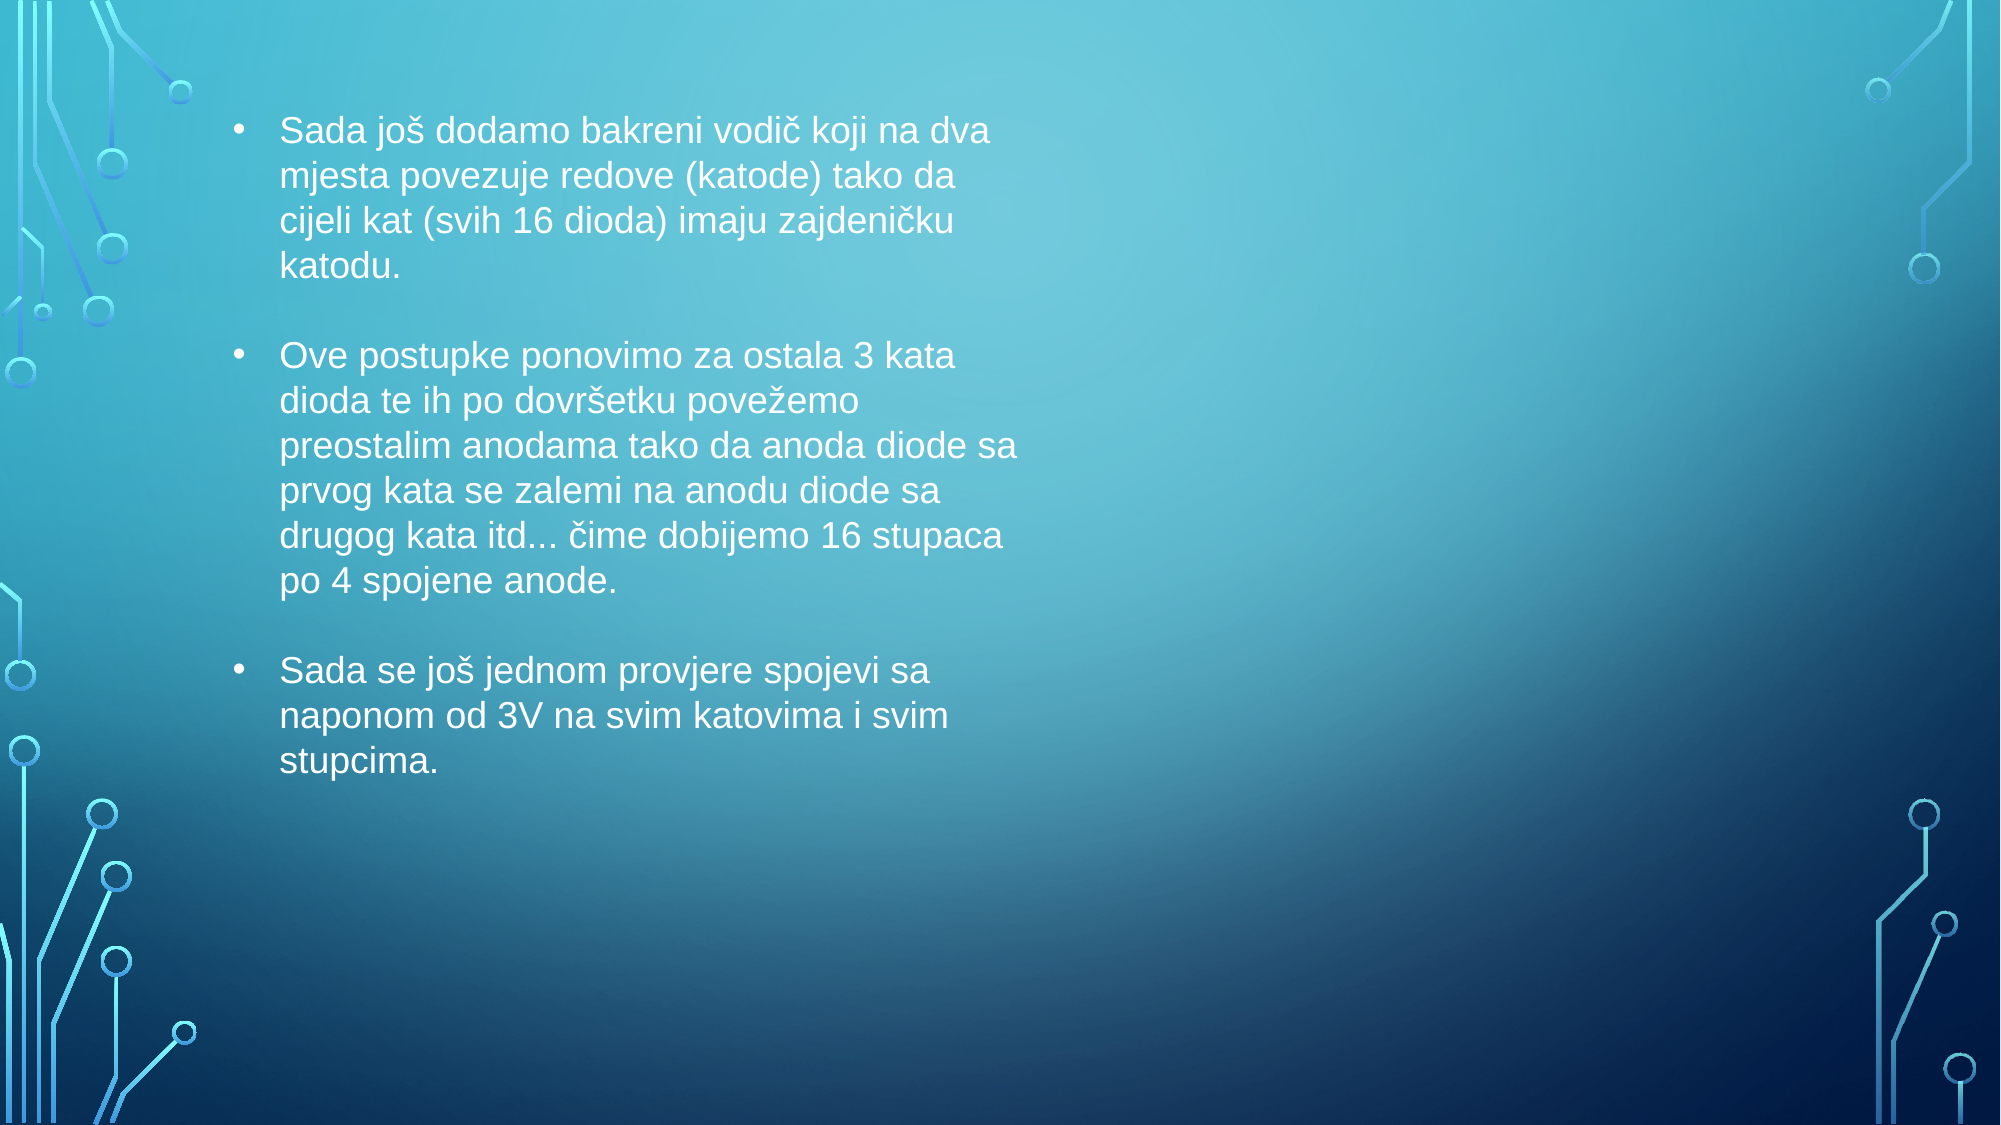

Sada još dodamo bakreni vodič koji na dva mjesta povezuje redove (katode) tako da cijeli kat (svih 16 dioda) imaju zajdeničku katodu.

Ove postupke ponovimo za ostala 3 kata dioda te ih po dovršetku povežemo preostalim anodama tako da anoda diode sa prvog kata se zalemi na anodu diode sa drugog kata itd... čime dobijemo 16 stupaca po 4 spojene anode.

Sada se još jednom provjere spojevi sa naponom od 3V na svim katovima i svim stupcima.